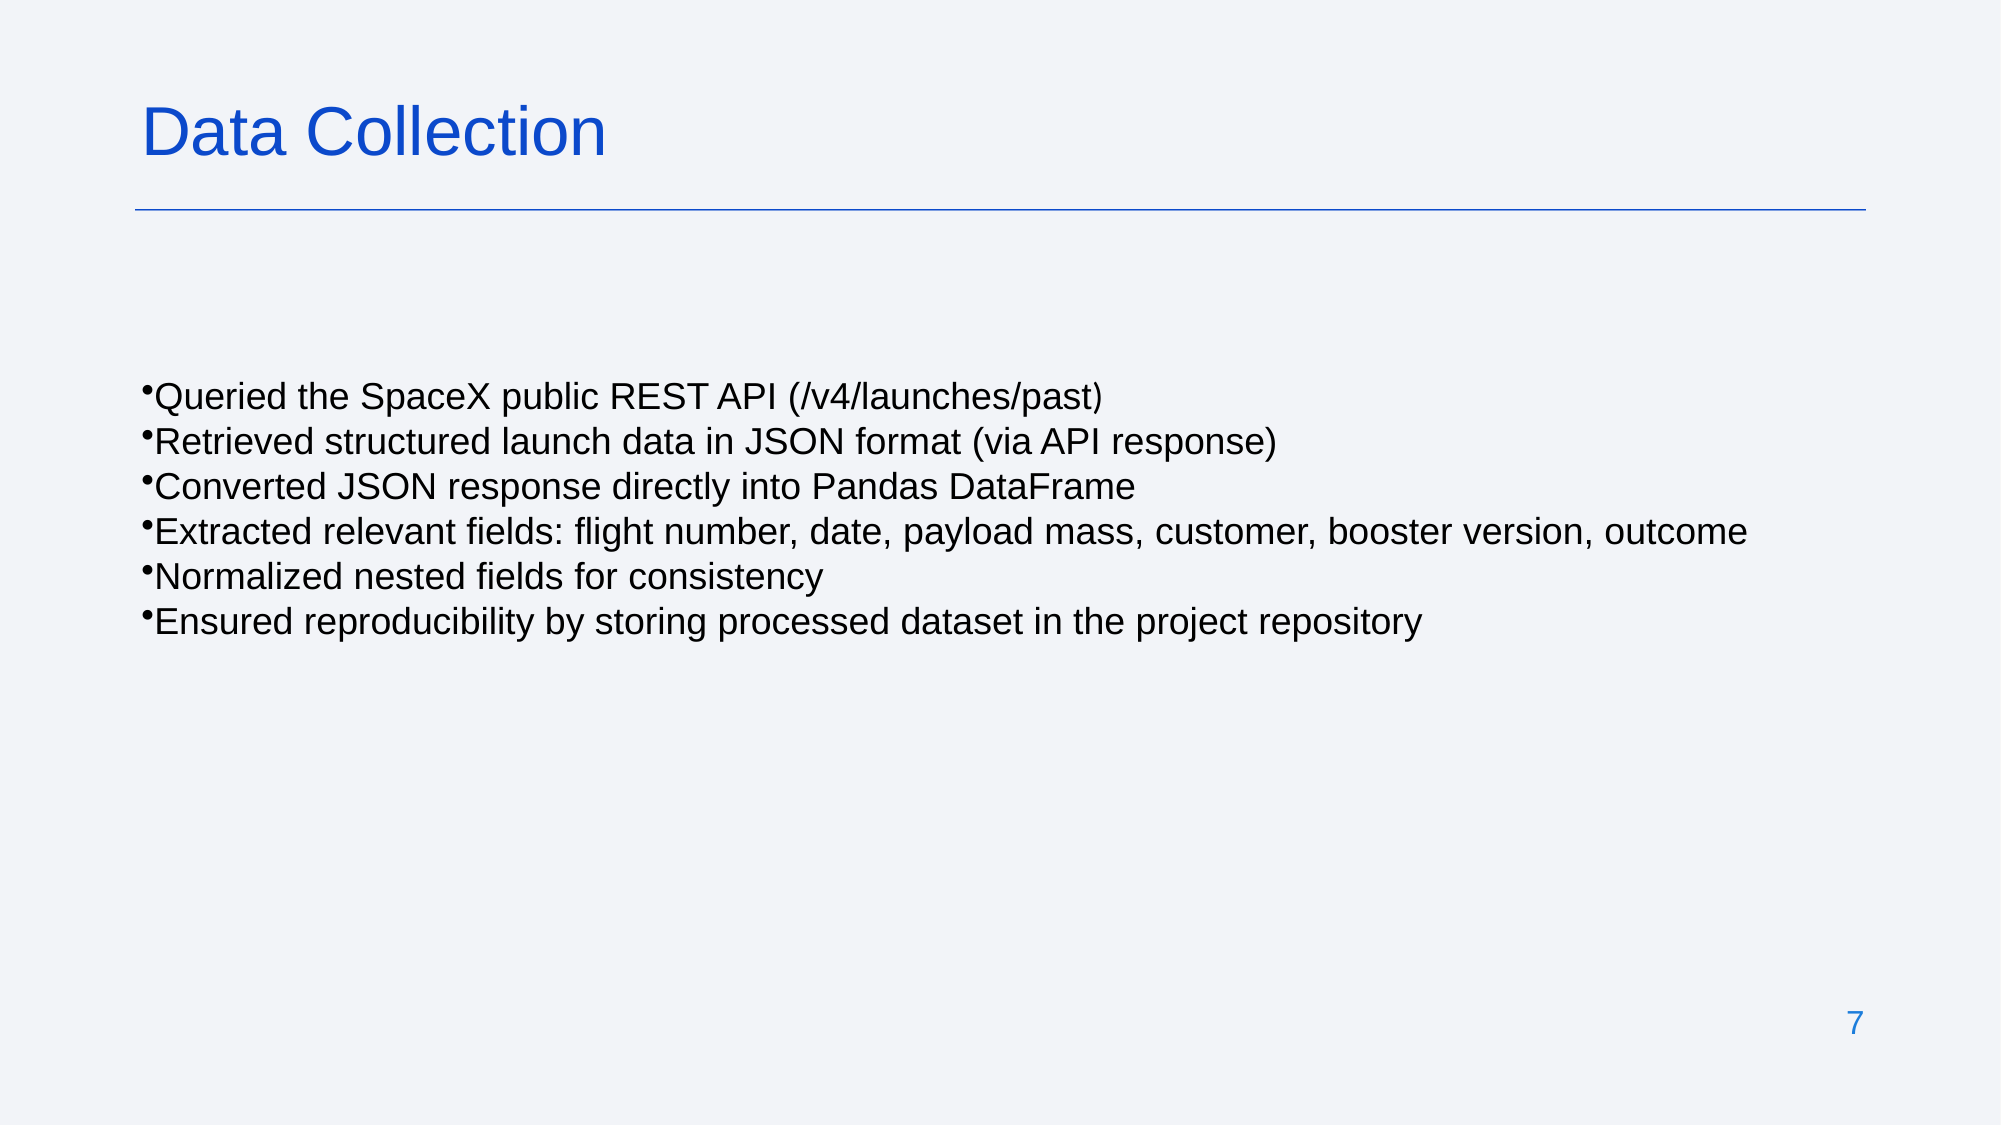

Data Collection
Queried the SpaceX public REST API (/v4/launches/past)
Retrieved structured launch data in JSON format (via API response)
Converted JSON response directly into Pandas DataFrame
Extracted relevant fields: flight number, date, payload mass, customer, booster version, outcome
Normalized nested fields for consistency
Ensured reproducibility by storing processed dataset in the project repository
7